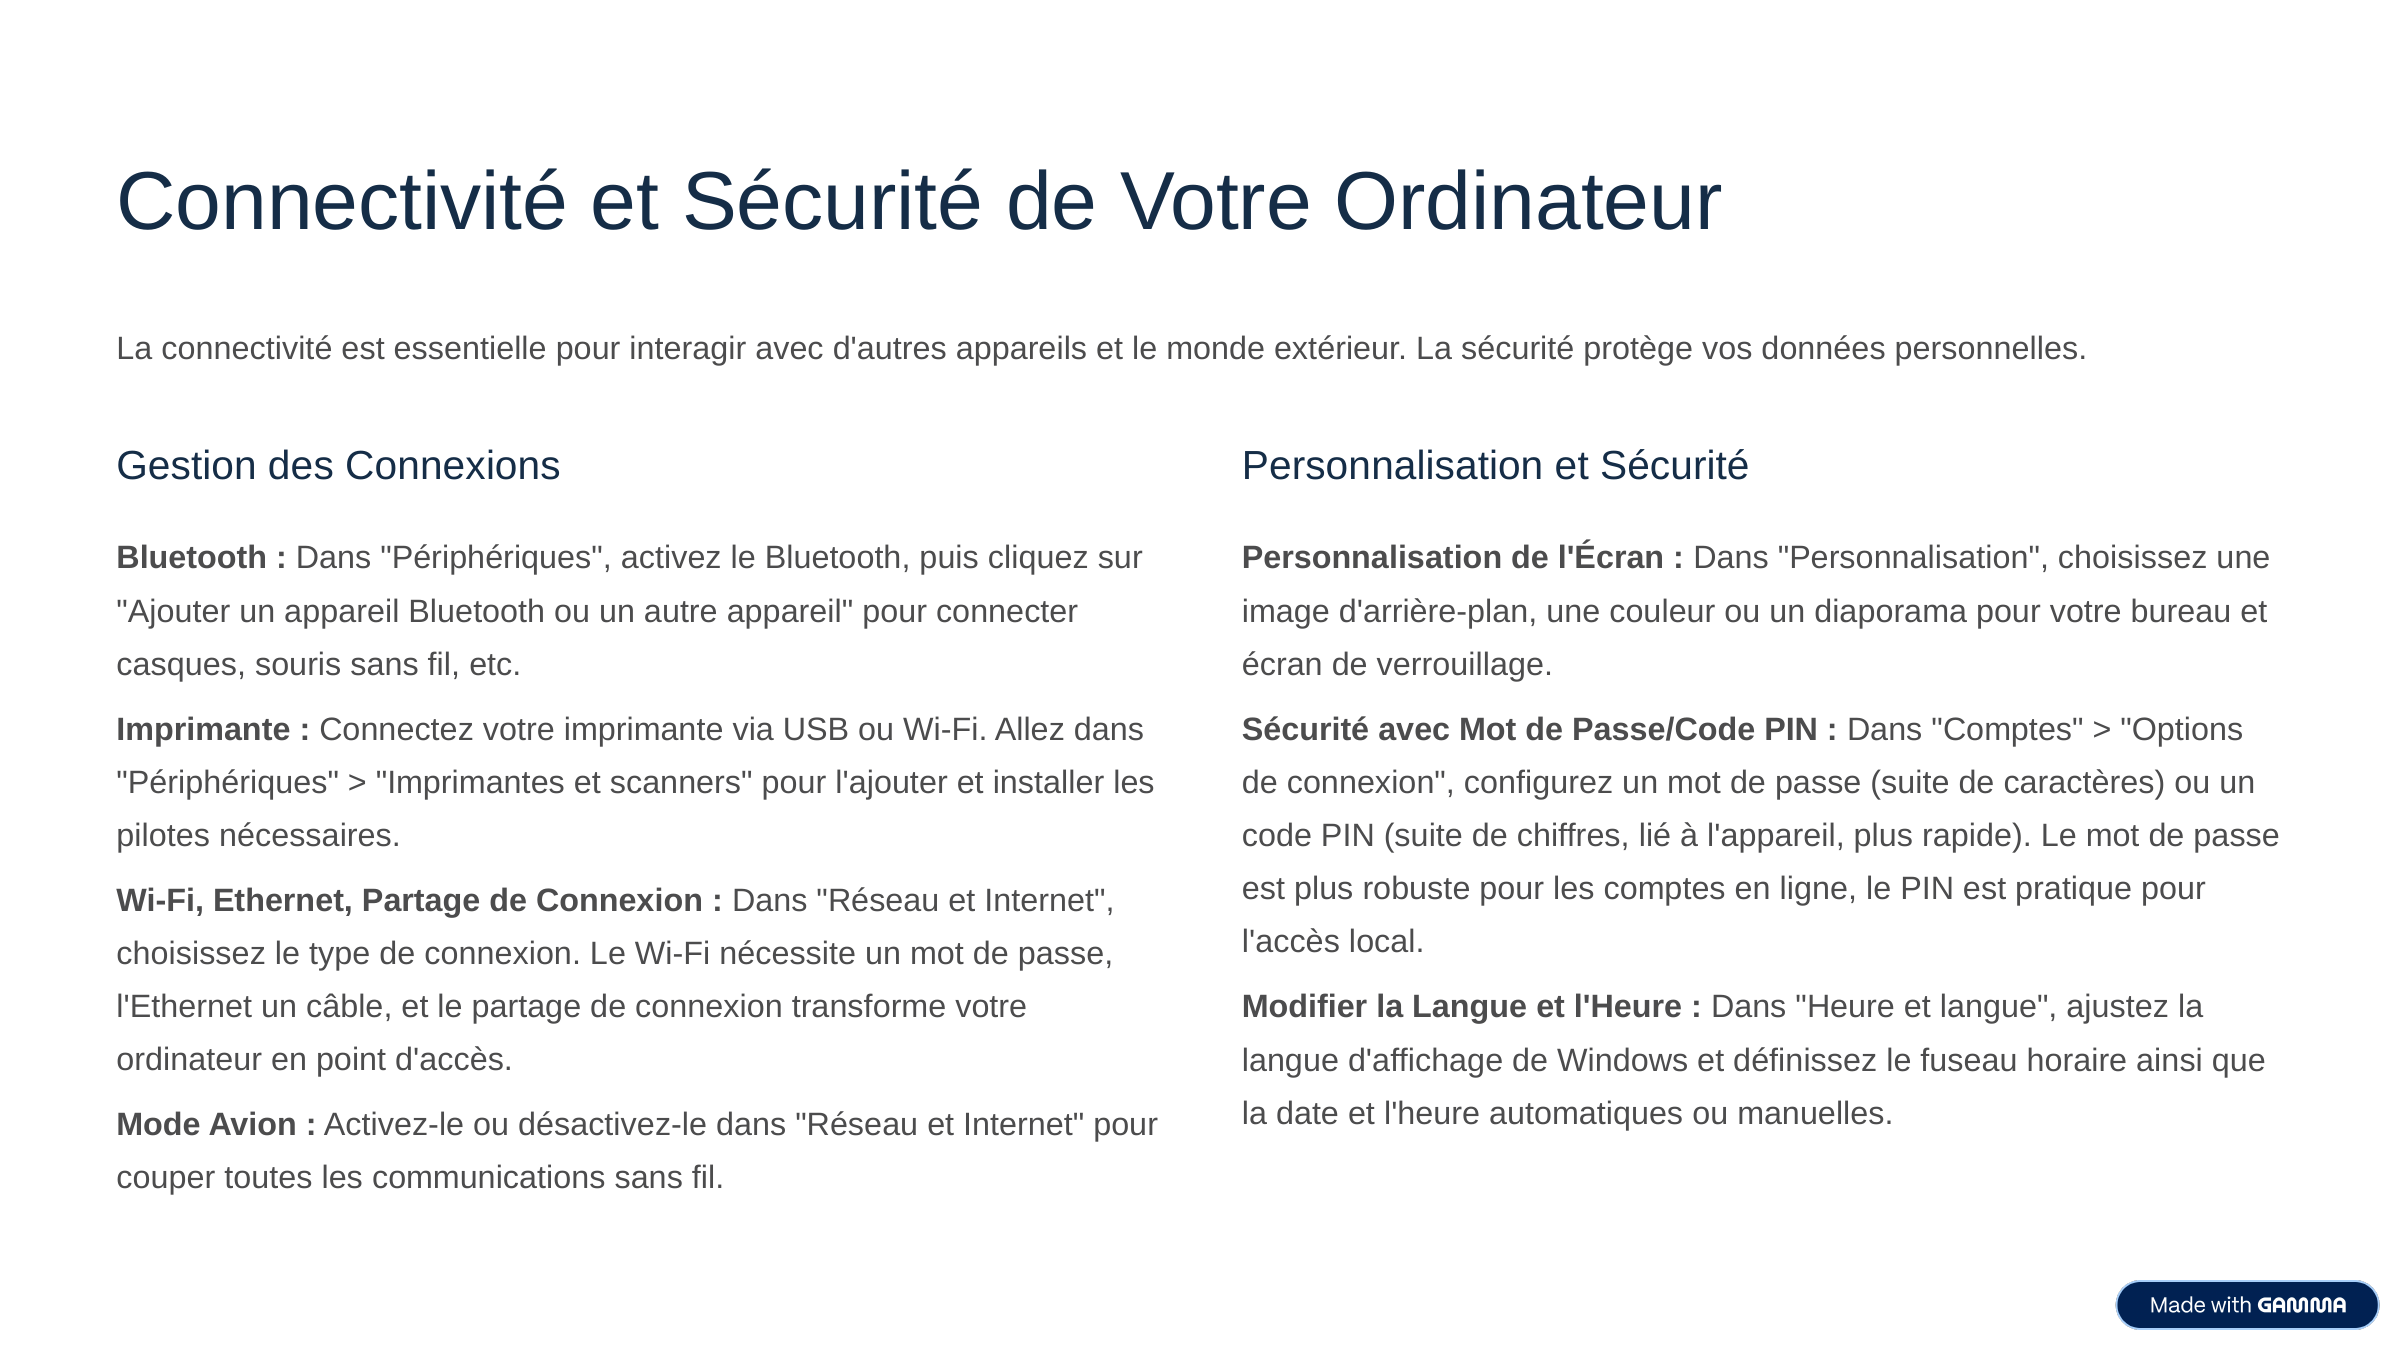

Connectivité et Sécurité de Votre Ordinateur
La connectivité est essentielle pour interagir avec d'autres appareils et le monde extérieur. La sécurité protège vos données personnelles.
Gestion des Connexions
Personnalisation et Sécurité
Bluetooth : Dans "Périphériques", activez le Bluetooth, puis cliquez sur "Ajouter un appareil Bluetooth ou un autre appareil" pour connecter casques, souris sans fil, etc.
Personnalisation de l'Écran : Dans "Personnalisation", choisissez une image d'arrière-plan, une couleur ou un diaporama pour votre bureau et écran de verrouillage.
Imprimante : Connectez votre imprimante via USB ou Wi-Fi. Allez dans "Périphériques" > "Imprimantes et scanners" pour l'ajouter et installer les pilotes nécessaires.
Sécurité avec Mot de Passe/Code PIN : Dans "Comptes" > "Options de connexion", configurez un mot de passe (suite de caractères) ou un code PIN (suite de chiffres, lié à l'appareil, plus rapide). Le mot de passe est plus robuste pour les comptes en ligne, le PIN est pratique pour l'accès local.
Wi-Fi, Ethernet, Partage de Connexion : Dans "Réseau et Internet", choisissez le type de connexion. Le Wi-Fi nécessite un mot de passe, l'Ethernet un câble, et le partage de connexion transforme votre ordinateur en point d'accès.
Modifier la Langue et l'Heure : Dans "Heure et langue", ajustez la langue d'affichage de Windows et définissez le fuseau horaire ainsi que la date et l'heure automatiques ou manuelles.
Mode Avion : Activez-le ou désactivez-le dans "Réseau et Internet" pour couper toutes les communications sans fil.